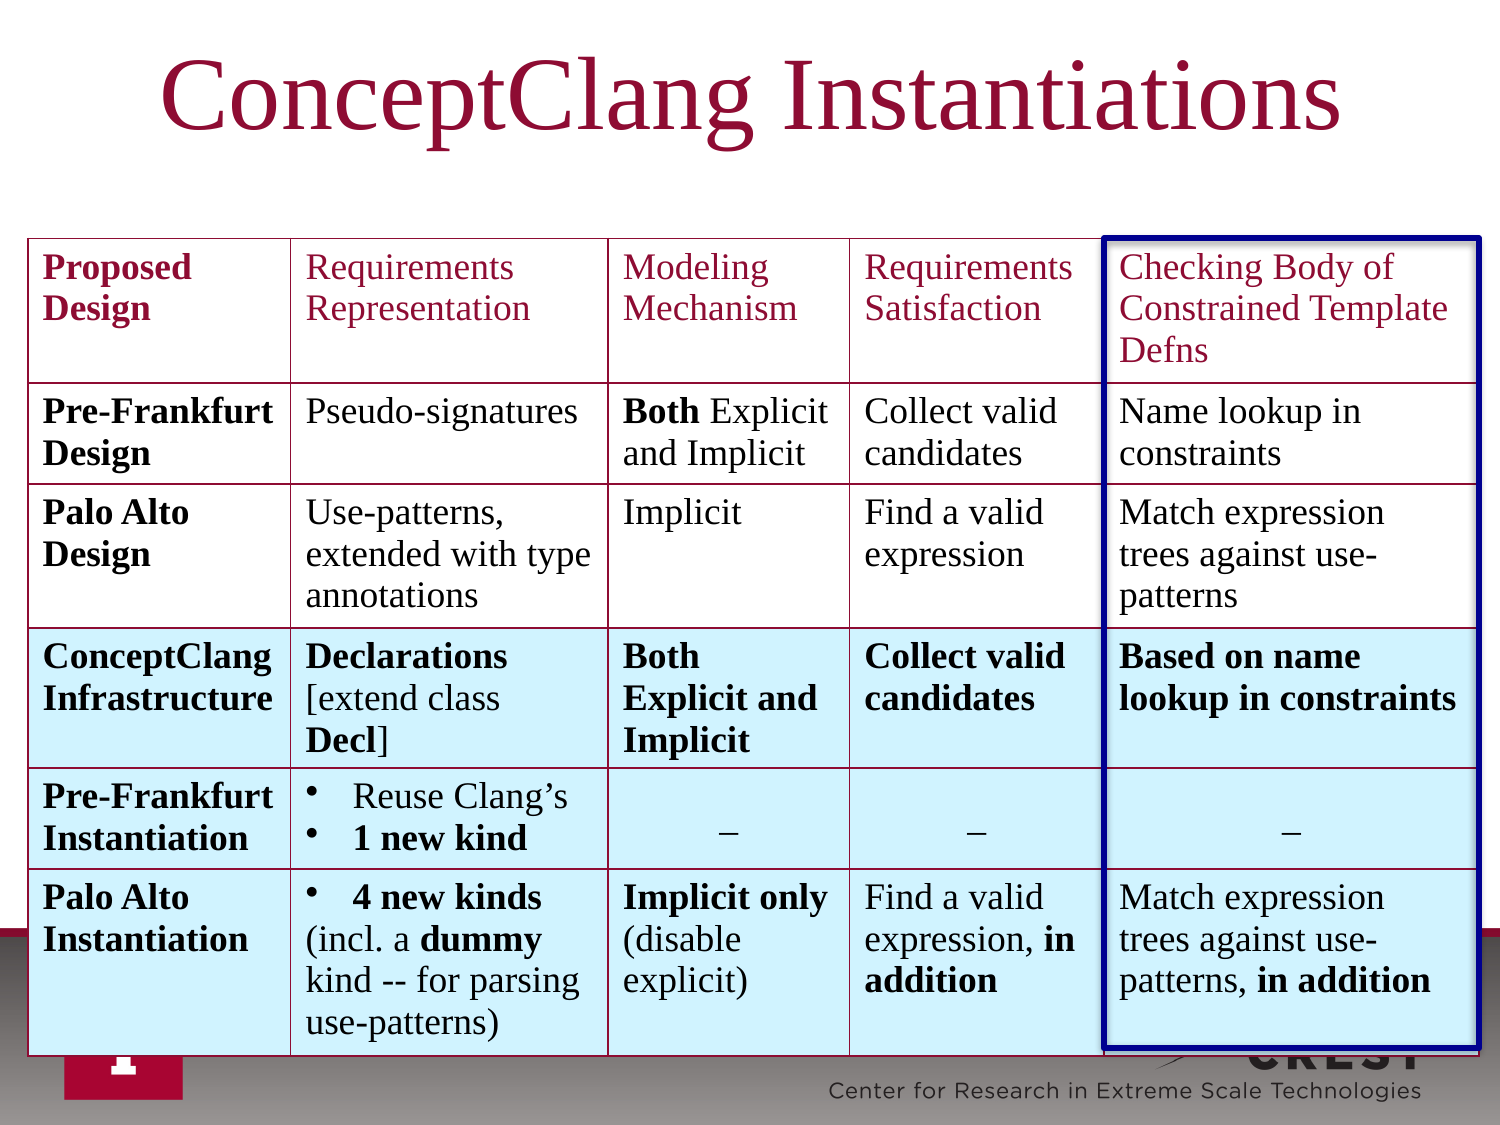

# ConceptClang Instantiations
| Proposed Design | Requirements Representation | Modeling Mechanism | Requirements Satisfaction | Checking Body of Constrained Template Defns |
| --- | --- | --- | --- | --- |
| Pre-Frankfurt Design | Pseudo-signatures | Both Explicit and Implicit | Collect valid candidates | Name lookup in constraints |
| Palo Alto Design | Use-patterns, extended with type annotations | Implicit | Find a valid expression | Match expression trees against use-patterns |
| ConceptClang Infrastructure | Declarations [extend class Decl] | Both Explicit and Implicit | Collect valid candidates | Based on name lookup in constraints |
| Pre-Frankfurt Instantiation | Reuse Clang’s 1 new kind | \_ | \_ | \_ |
| Palo Alto Instantiation | 4 new kinds (incl. a dummy kind -- for parsing use-patterns) | Implicit only (disable explicit) | Find a valid expression, in addition | Match expression trees against use-patterns, in addition |